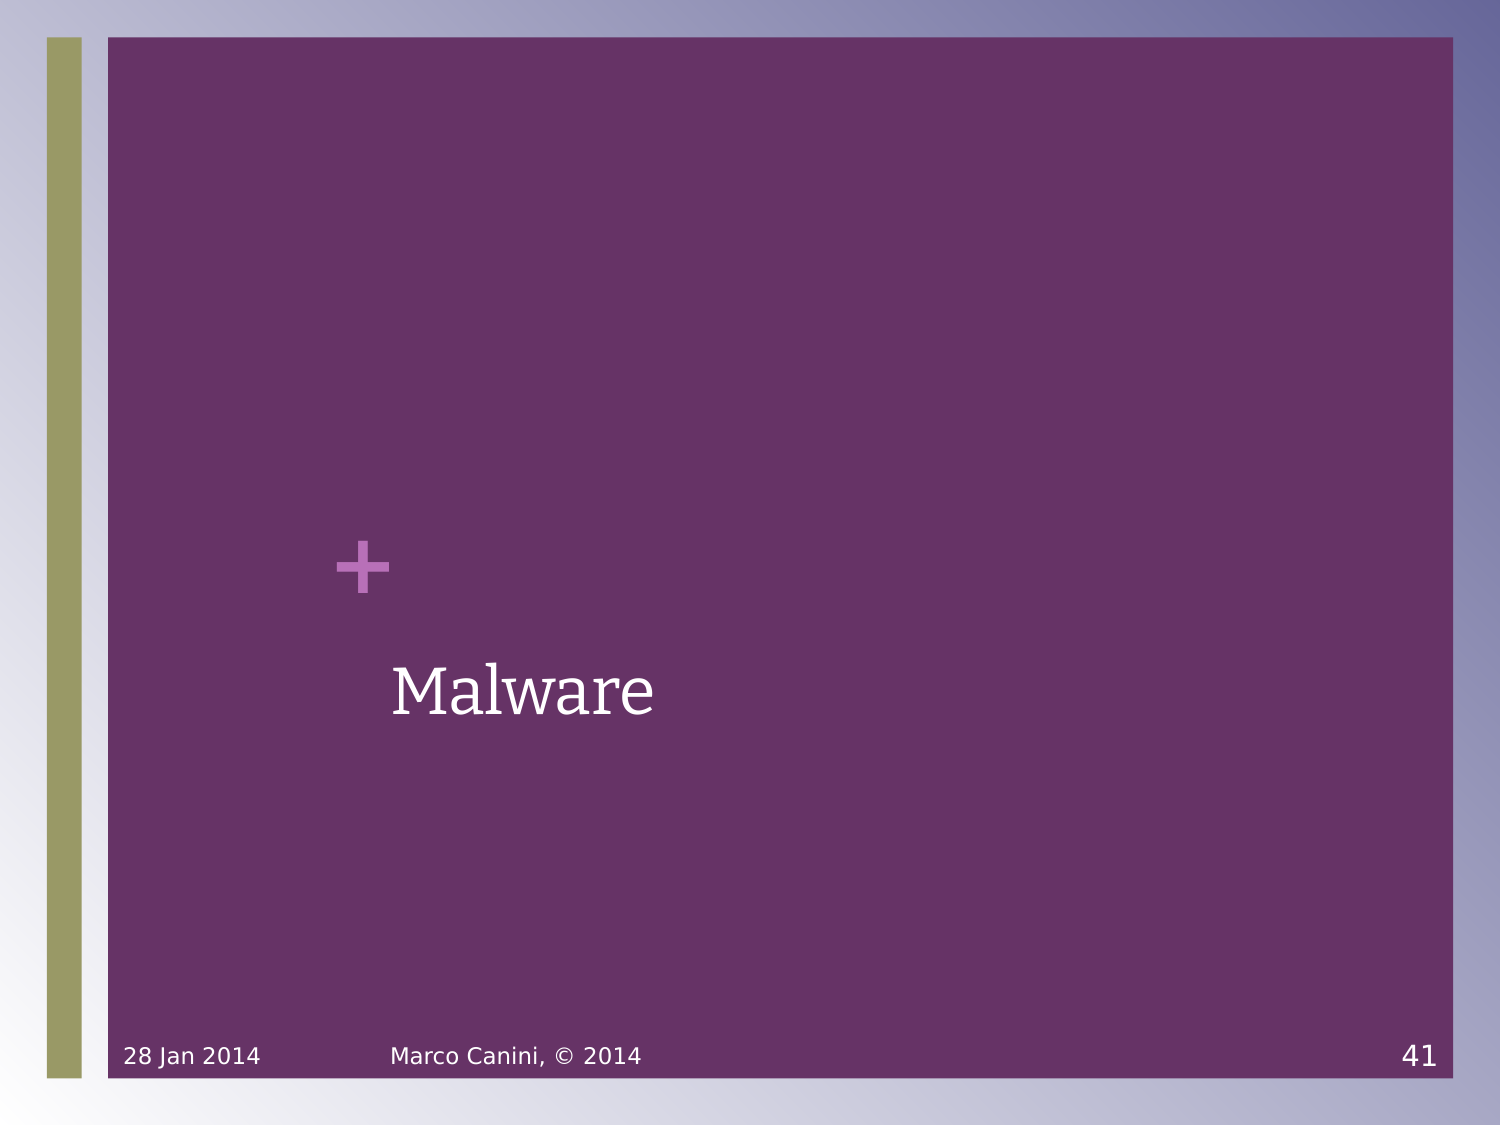

# Malware

28 Jan 2014
Marco Canini, © 2014
41